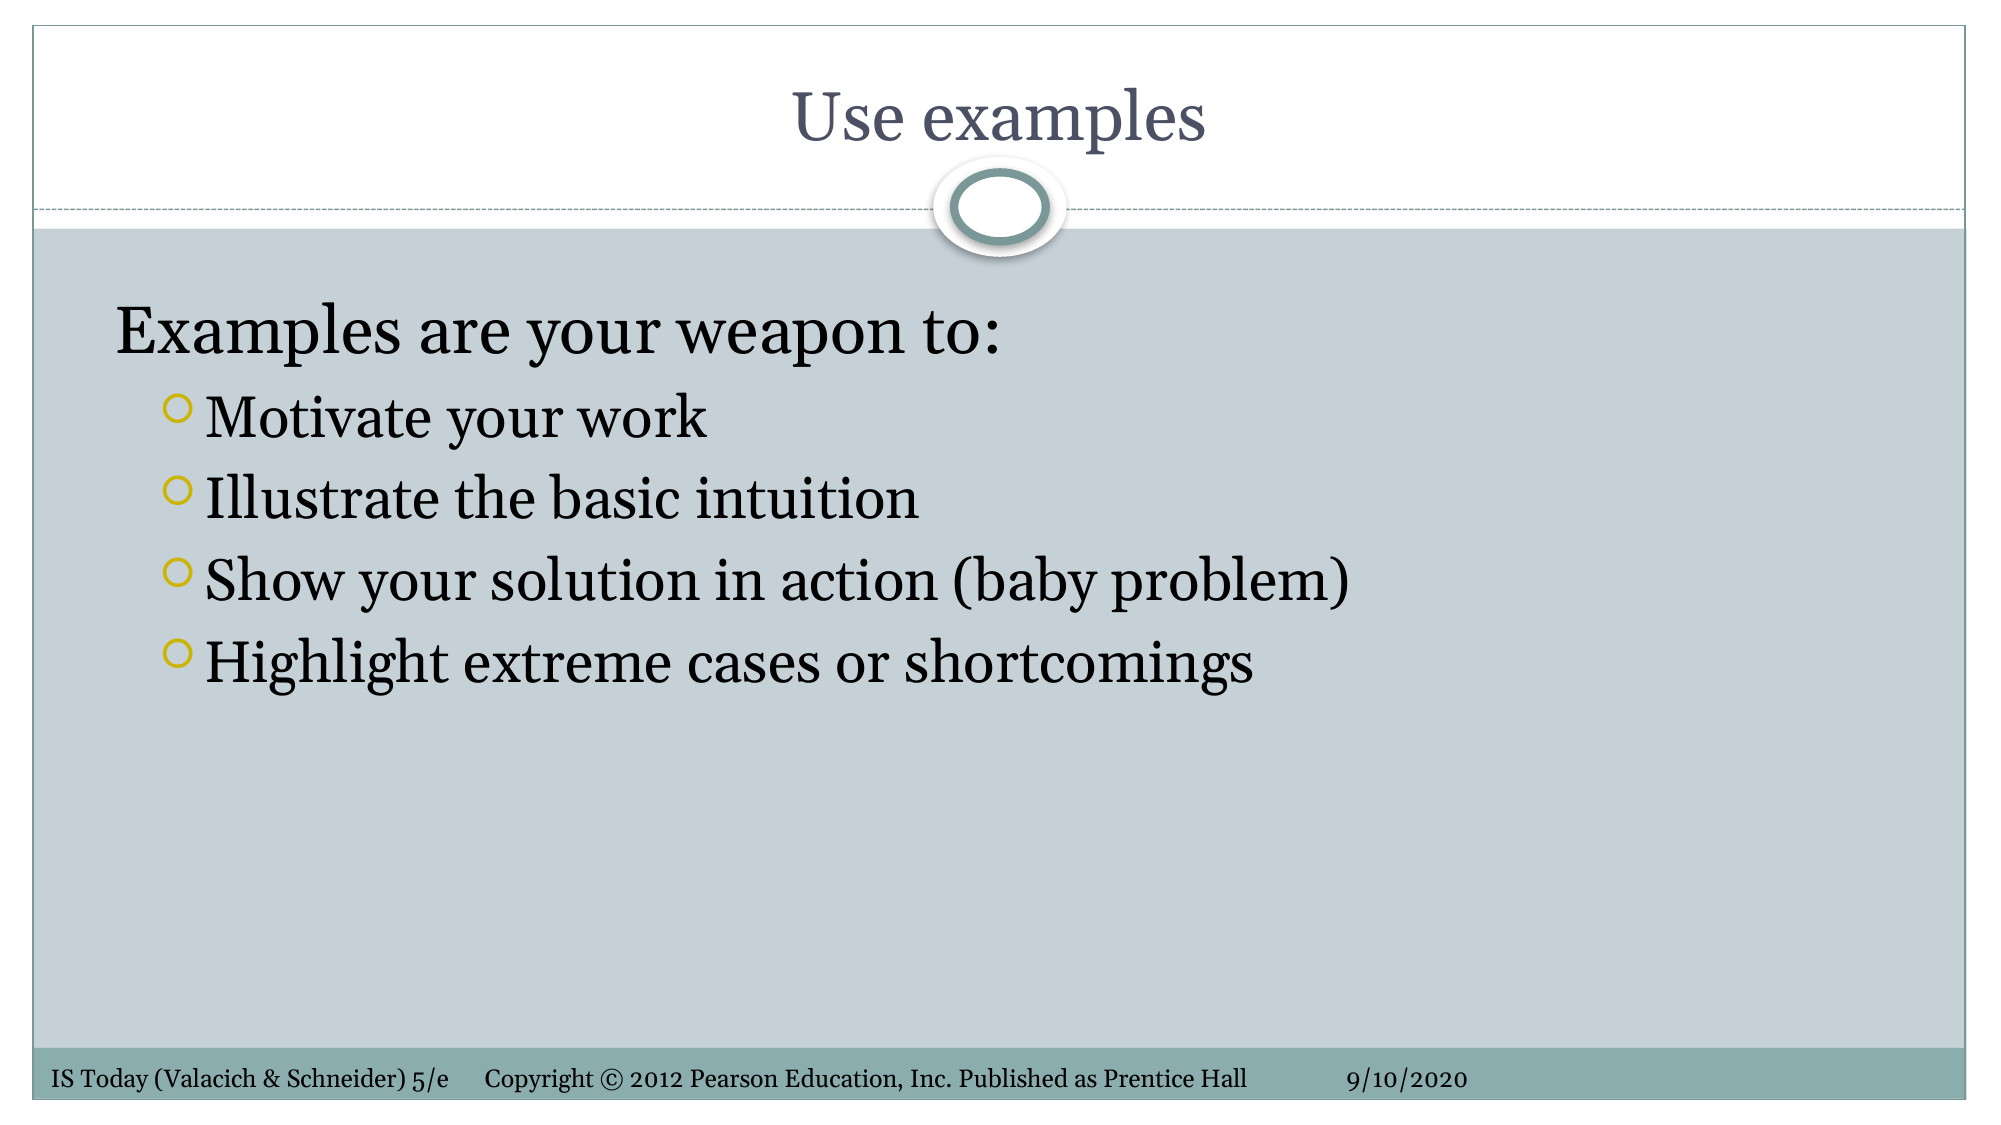

# Use examples
Examples are your weapon to:
Motivate your work
Illustrate the basic intuition
Show your solution in action (baby problem)
Highlight extreme cases or shortcomings